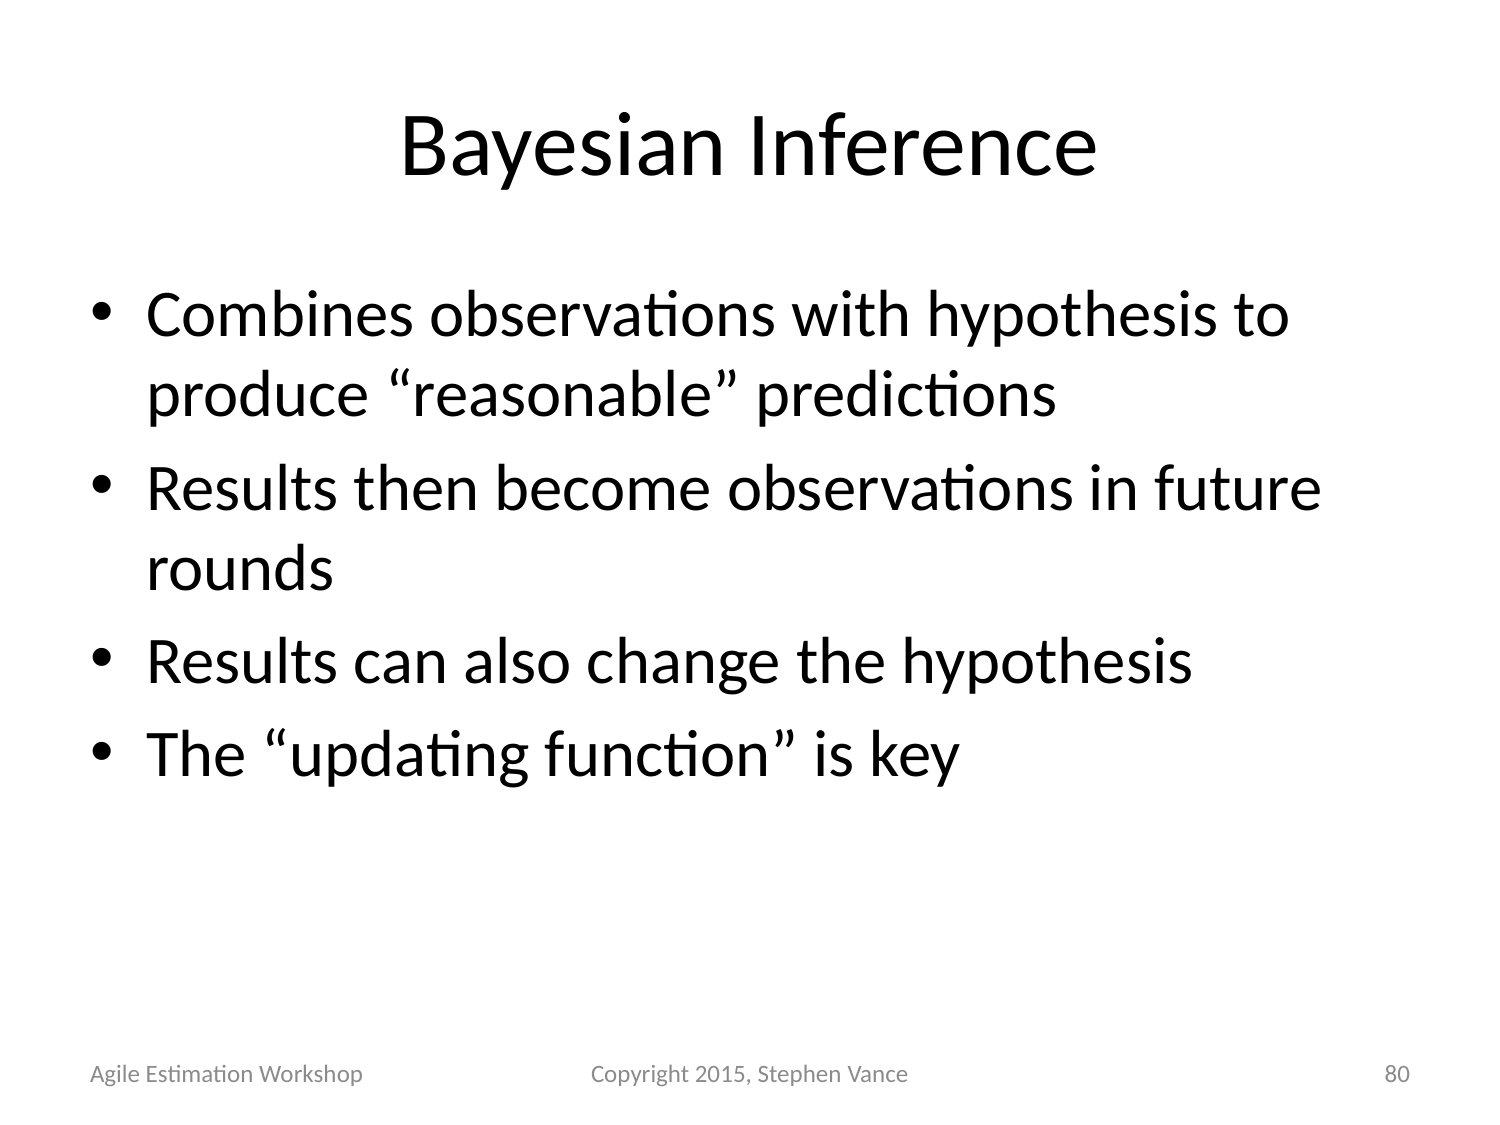

# Bayesian Inference
Combines observations with hypothesis to produce “reasonable” predictions
Results then become observations in future rounds
Results can also change the hypothesis
The “updating function” is key

Agile Estimation Workshop
Copyright 2015, Stephen Vance
80